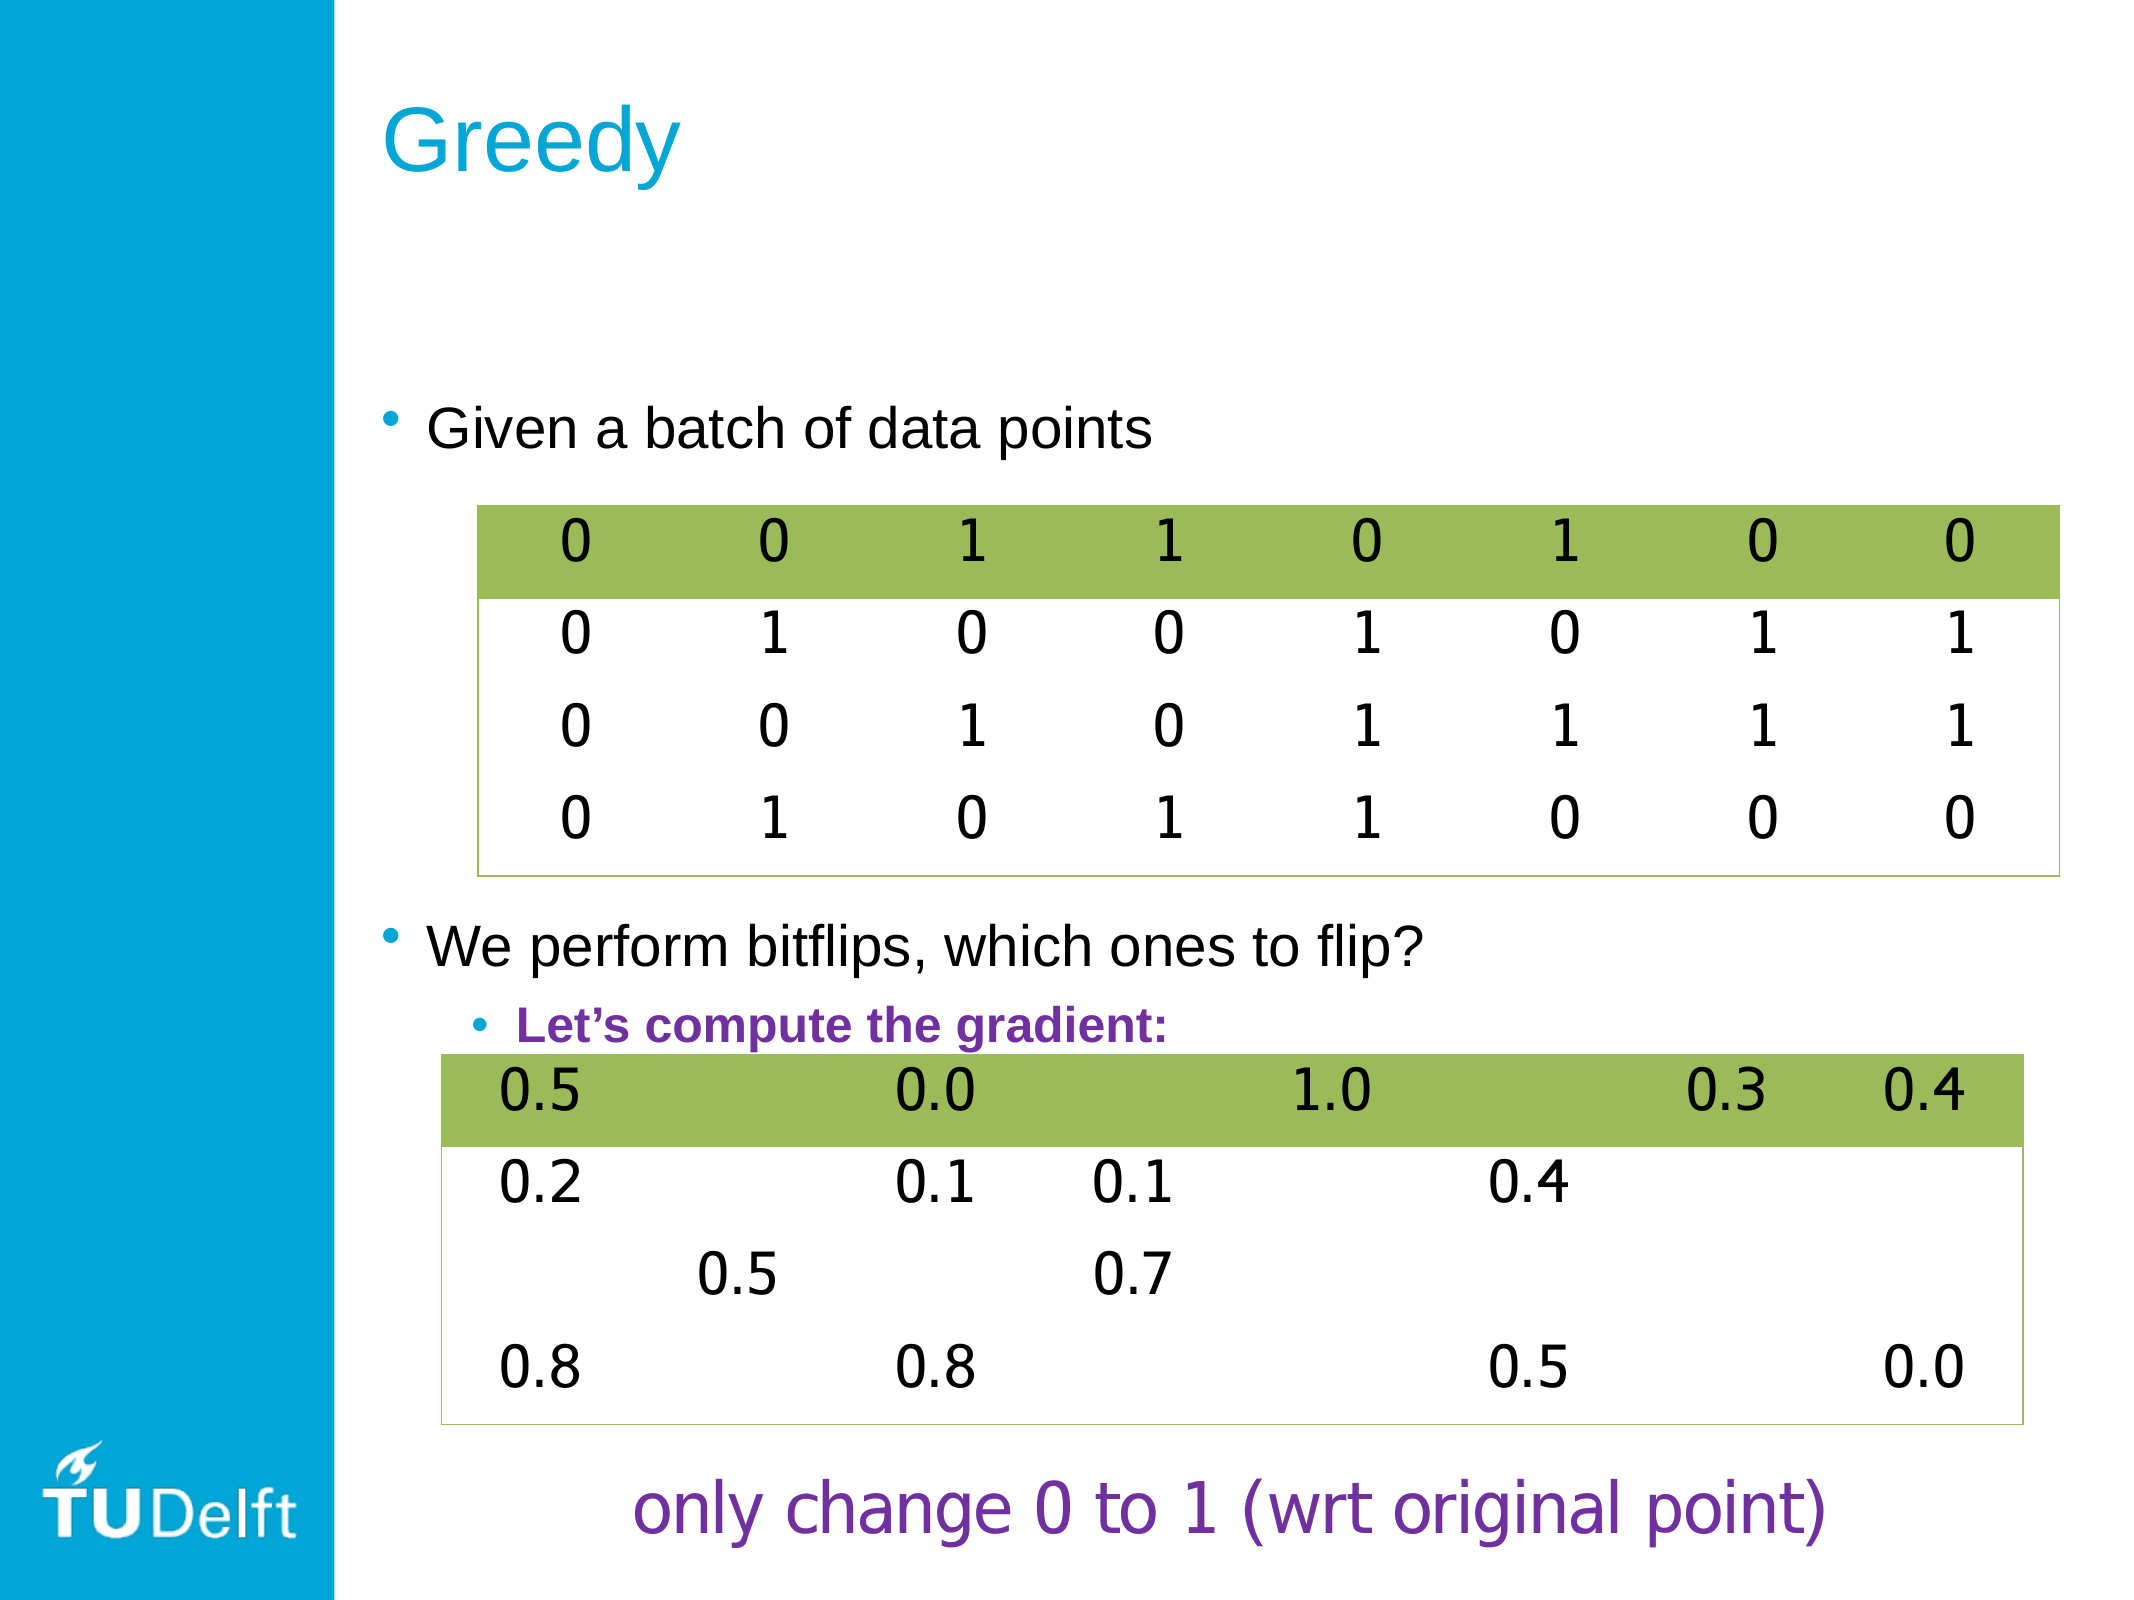

# Greedy
Given a batch of data points

We perform bitflips, which ones to flip?
Let’s compute the gradient:
| 0 | 0 | 1 | 1 | 0 | 1 | 0 | 0 |
| --- | --- | --- | --- | --- | --- | --- | --- |
| 0 | 1 | 0 | 0 | 1 | 0 | 1 | 1 |
| 0 | 0 | 1 | 0 | 1 | 1 | 1 | 1 |
| 0 | 1 | 0 | 1 | 1 | 0 | 0 | 0 |
| 0.5 |  | 0.0 |  | 1.0 |  | 0.3 | 0.4 |
| --- | --- | --- | --- | --- | --- | --- | --- |
| 0.2 |  | 0.1 | 0.1 |  | 0.4 |  |  |
|  | 0.5 |  | 0.7 |  |  |  |  |
| 0.8 |  | 0.8 |  |  | 0.5 |  | 0.0 |
only change 0 to 1 (wrt original point)